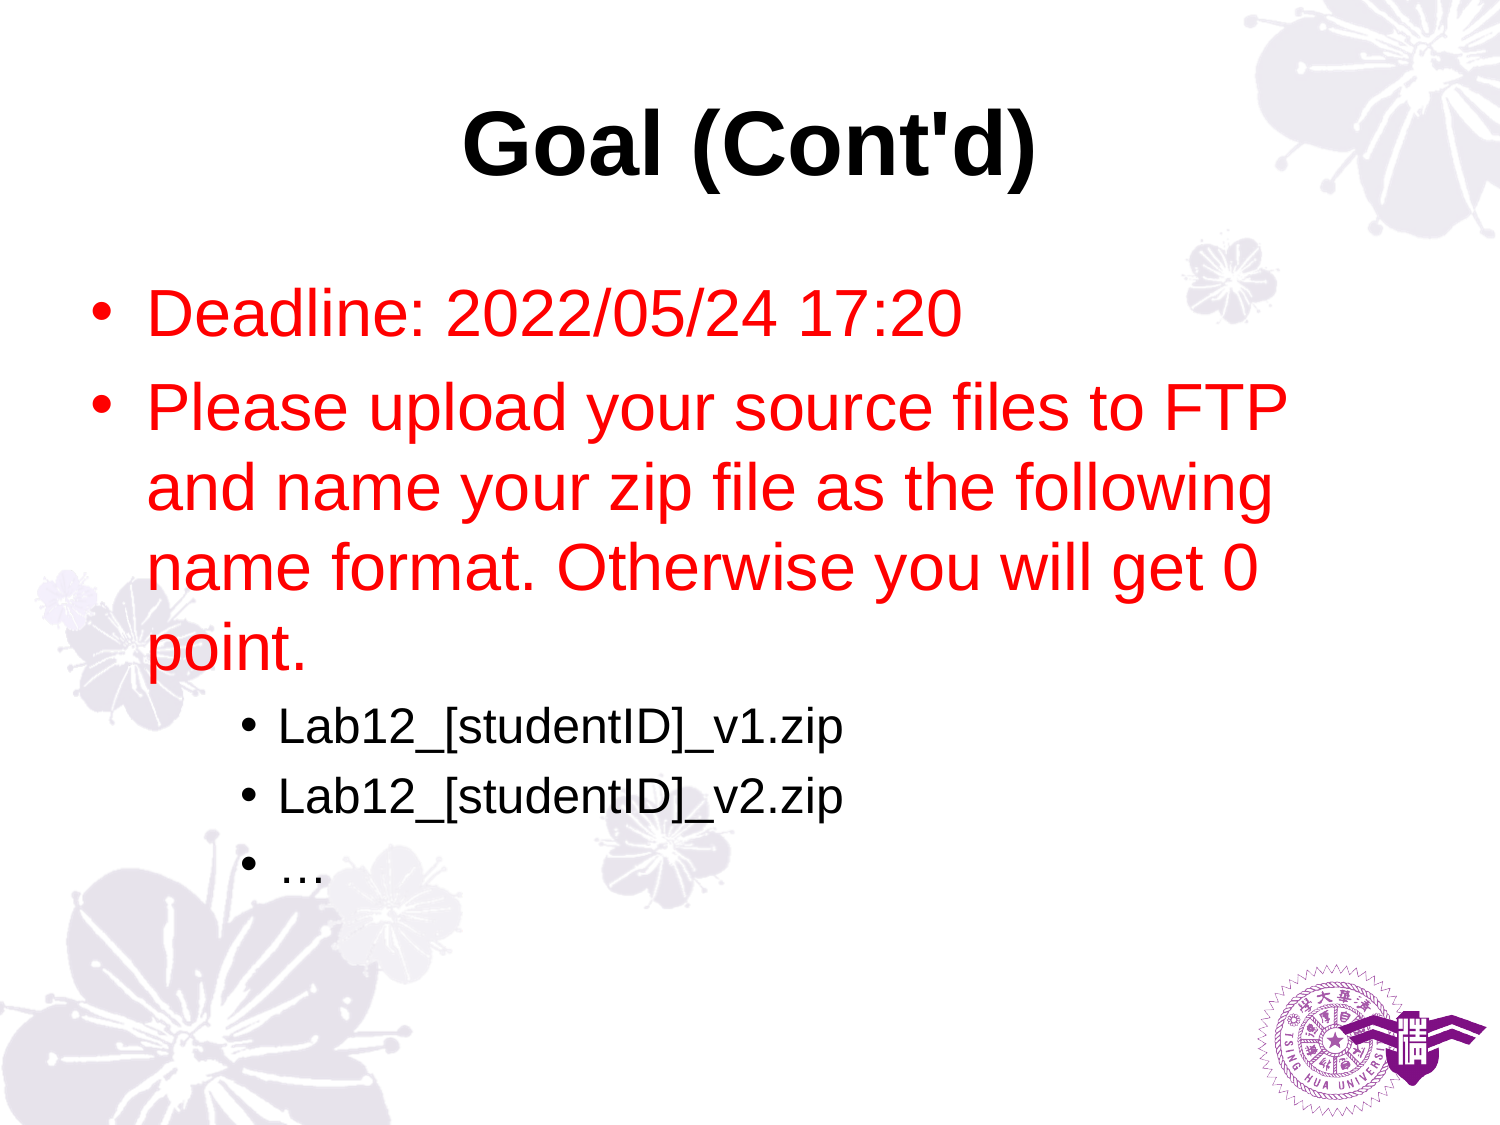

# Goal (Cont'd)
Deadline: 2022/05/24 17:20
Please upload your source files to FTP and name your zip file as the following name format. Otherwise you will get 0 point.
Lab12_[studentID]_v1.zip
Lab12_[studentID]_v2.zip
…